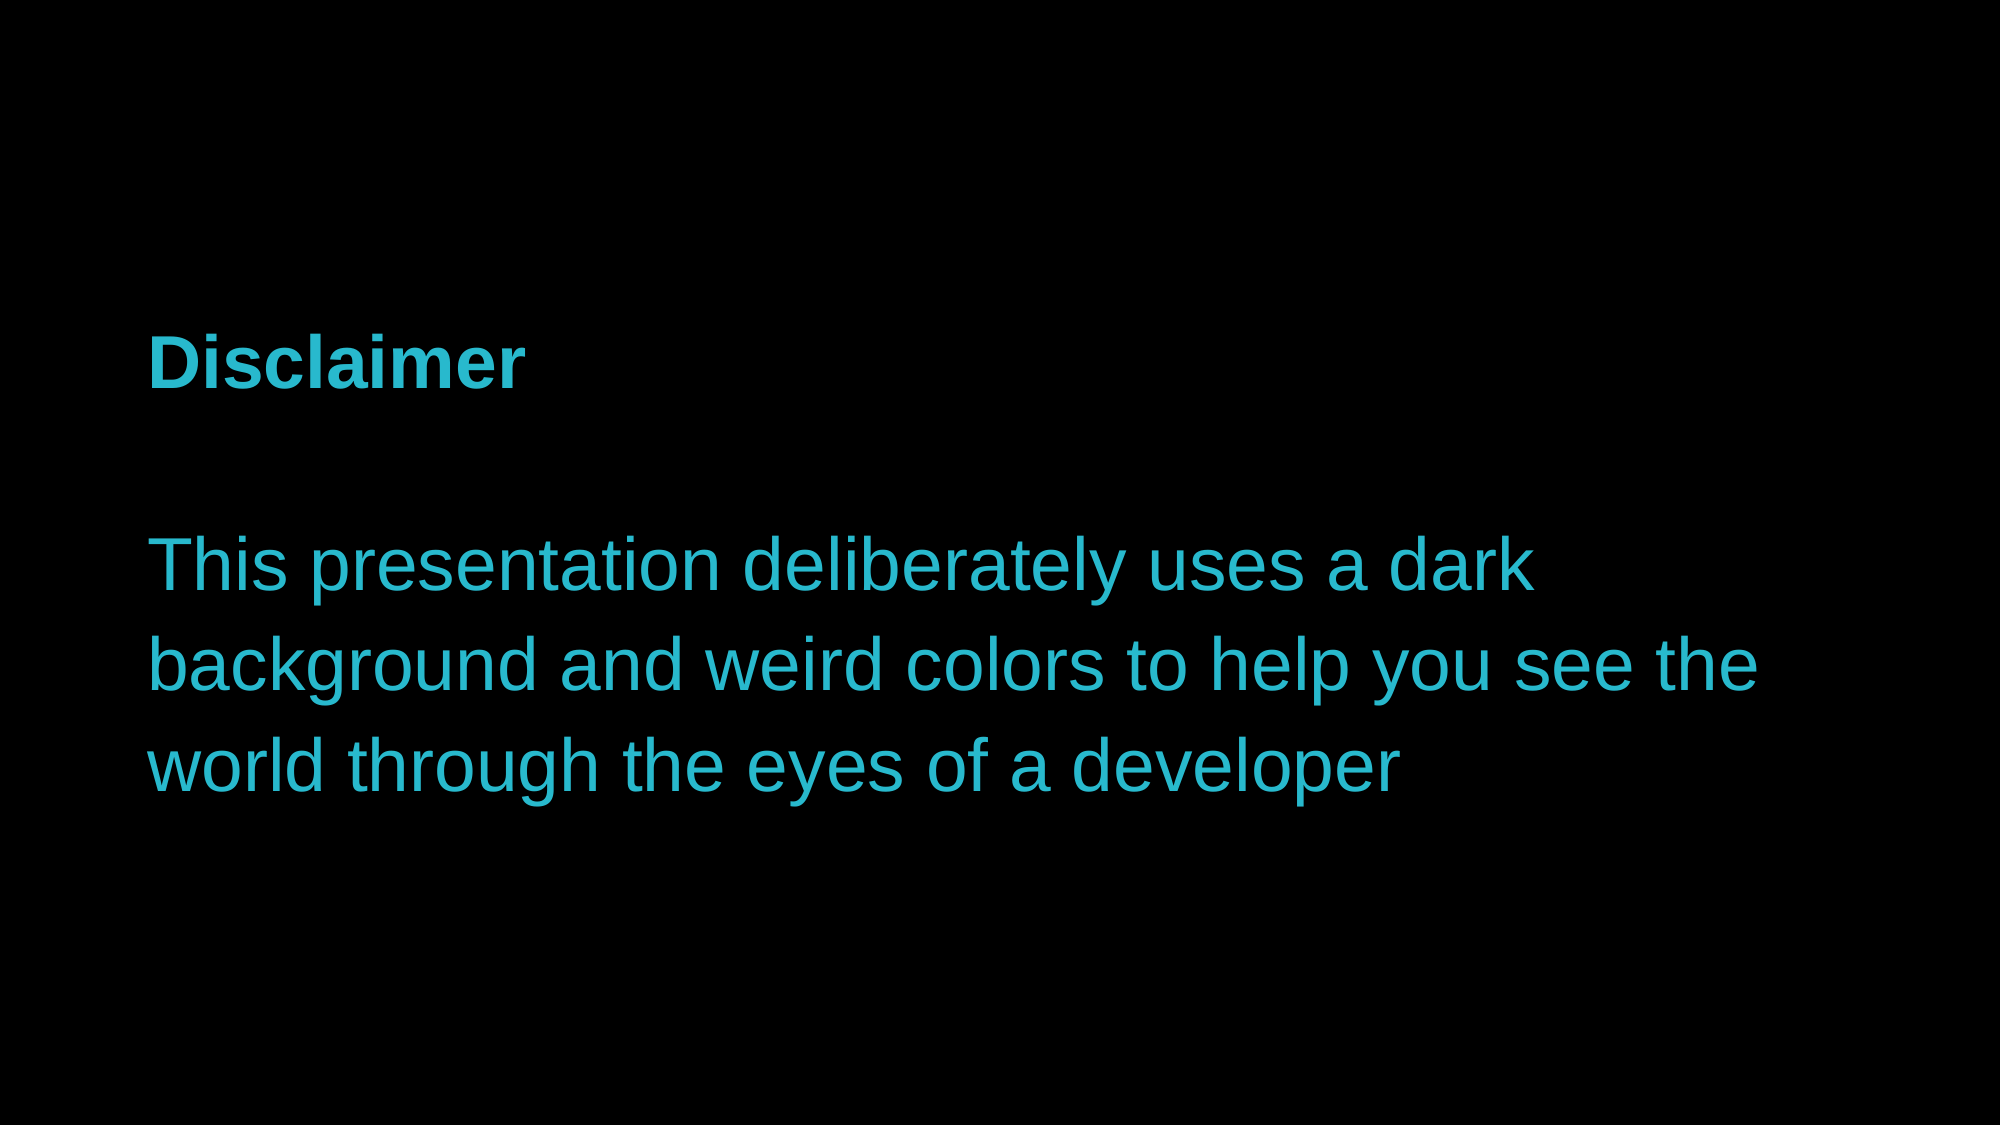

Disclaimer

This presentation deliberately uses a dark background and weird colors to help you see the world through the eyes of a developer